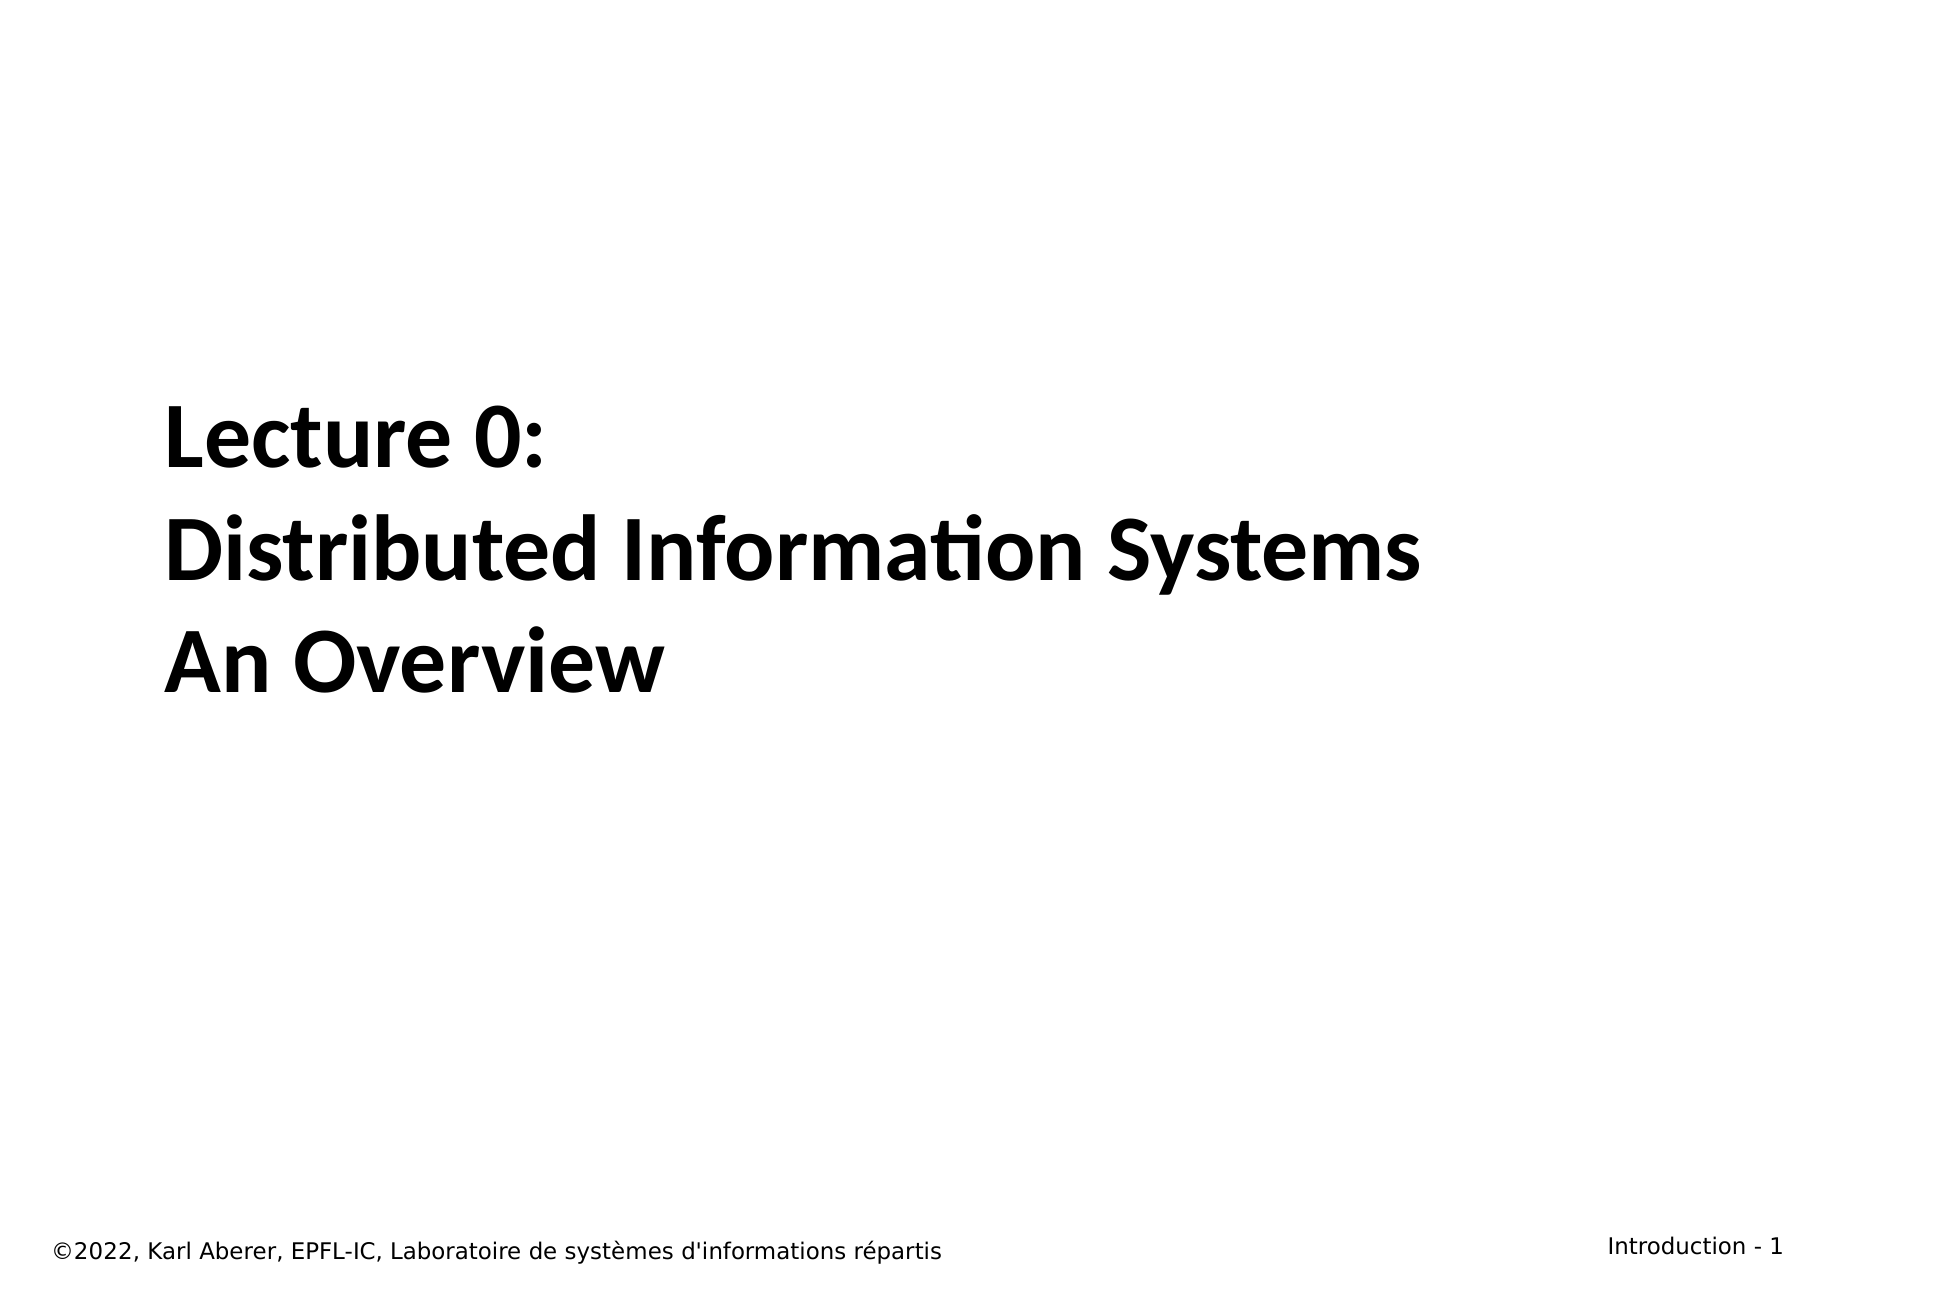

# Lecture 0: Distributed Information Systems An Overview

©2022, Karl Aberer, EPFL-IC, Laboratoire de systèmes d'informations répartis